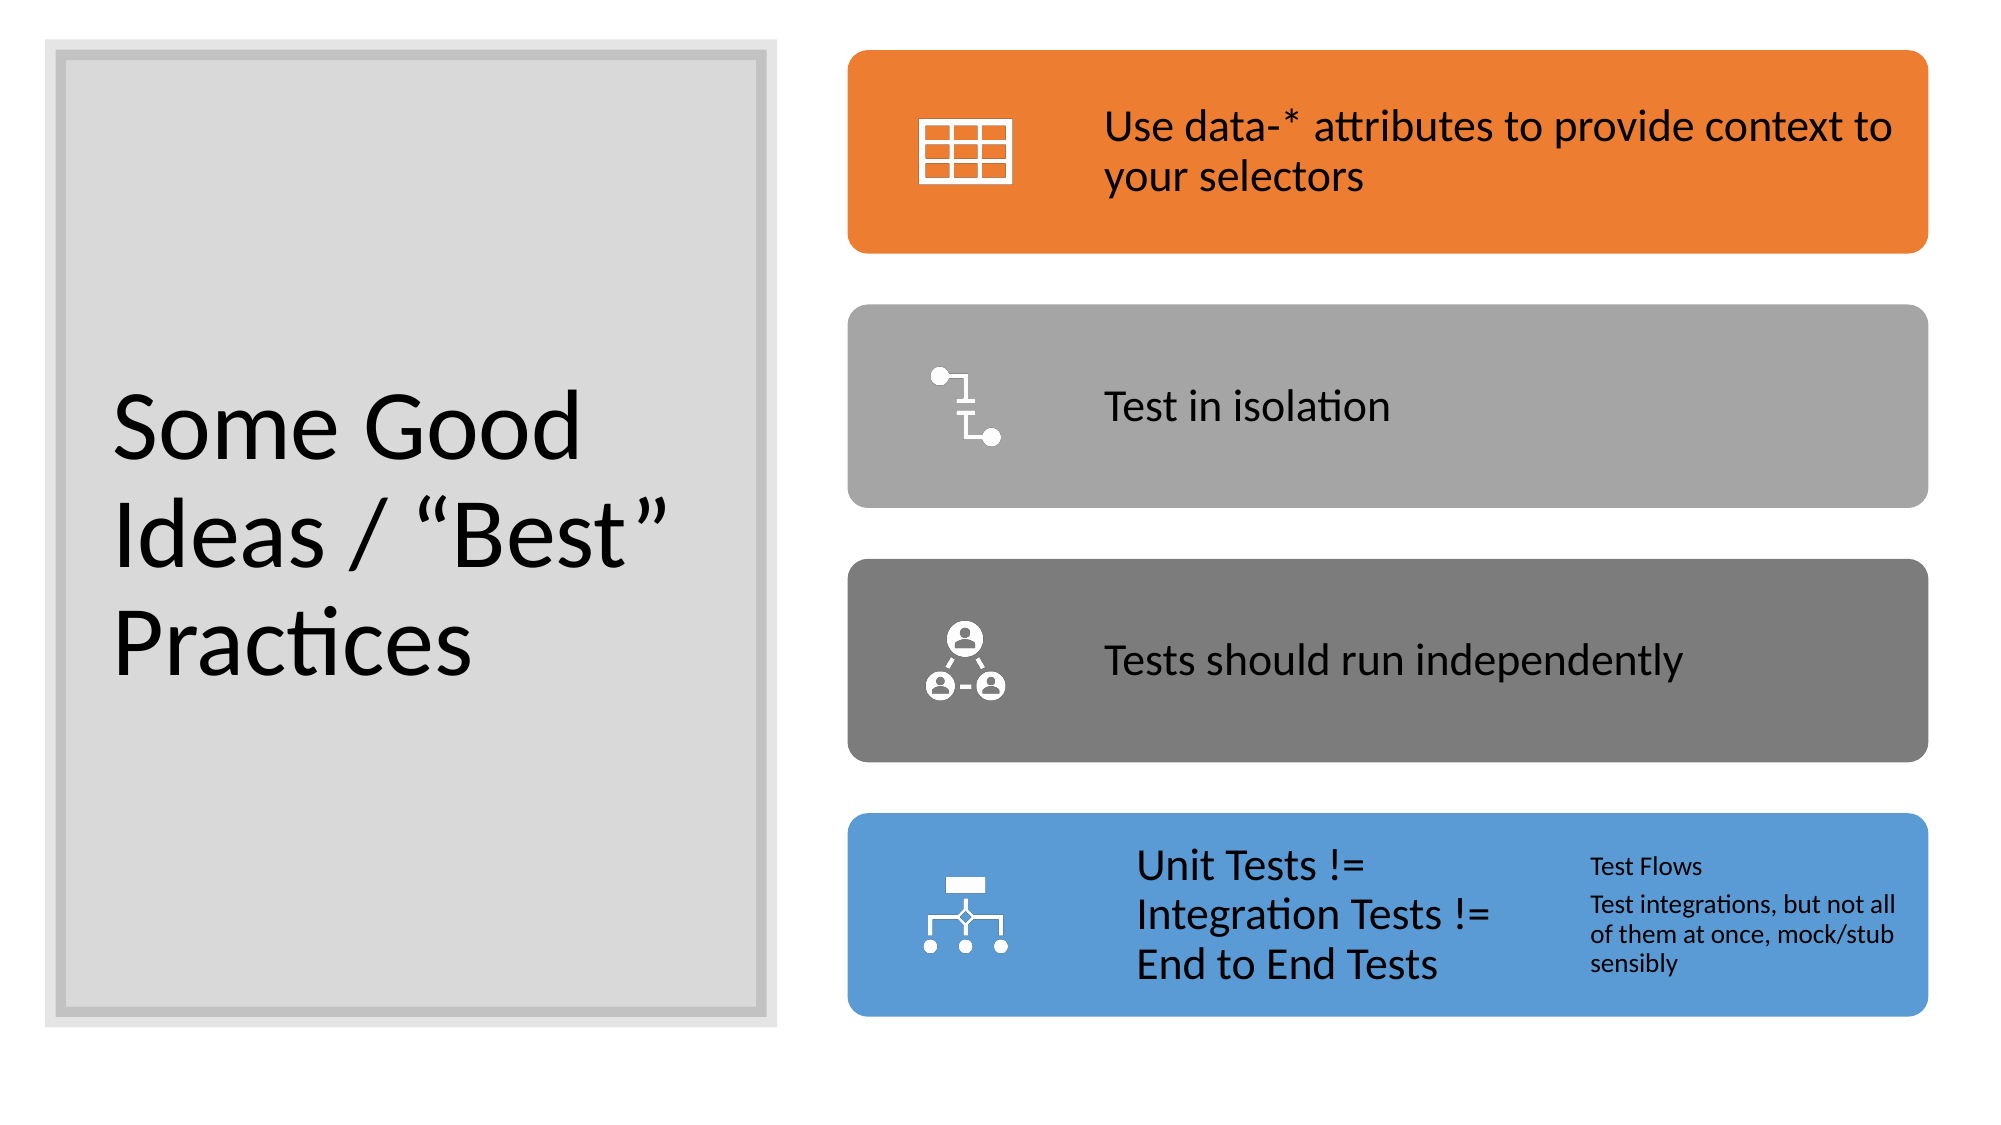

Use data-* attributes to provide context to your selectors
Test in isolation
Tests should run independently
Unit Tests != Integration Tests != End to End Tests
Test Flows
Test integrations, but not all of them at once, mock/stub sensibly
# Some Good Ideas / “Best” Practices